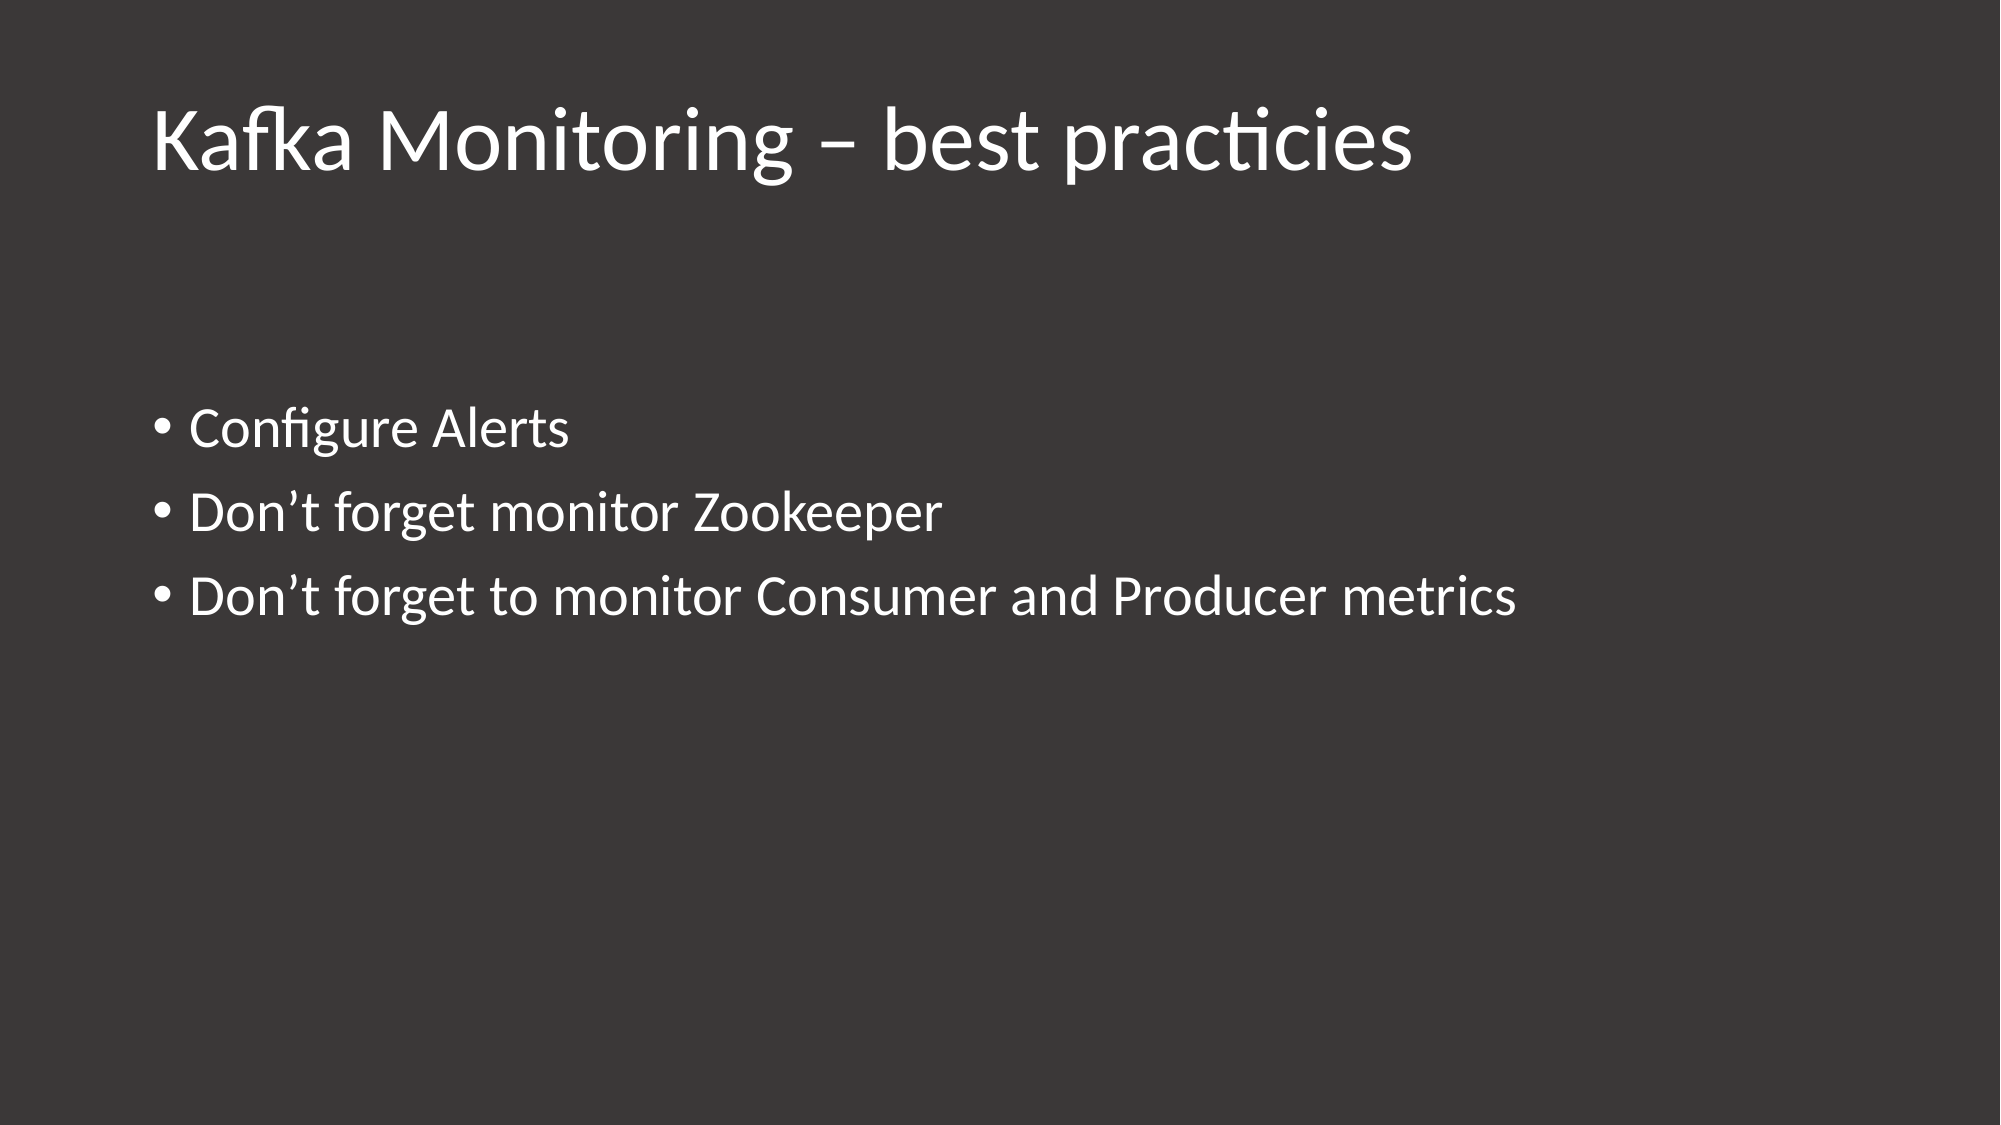

# Kafka Monitoring – best practicies

Configure Alerts
Don’t forget monitor Zookeeper
Don’t forget to monitor Consumer and Producer metrics